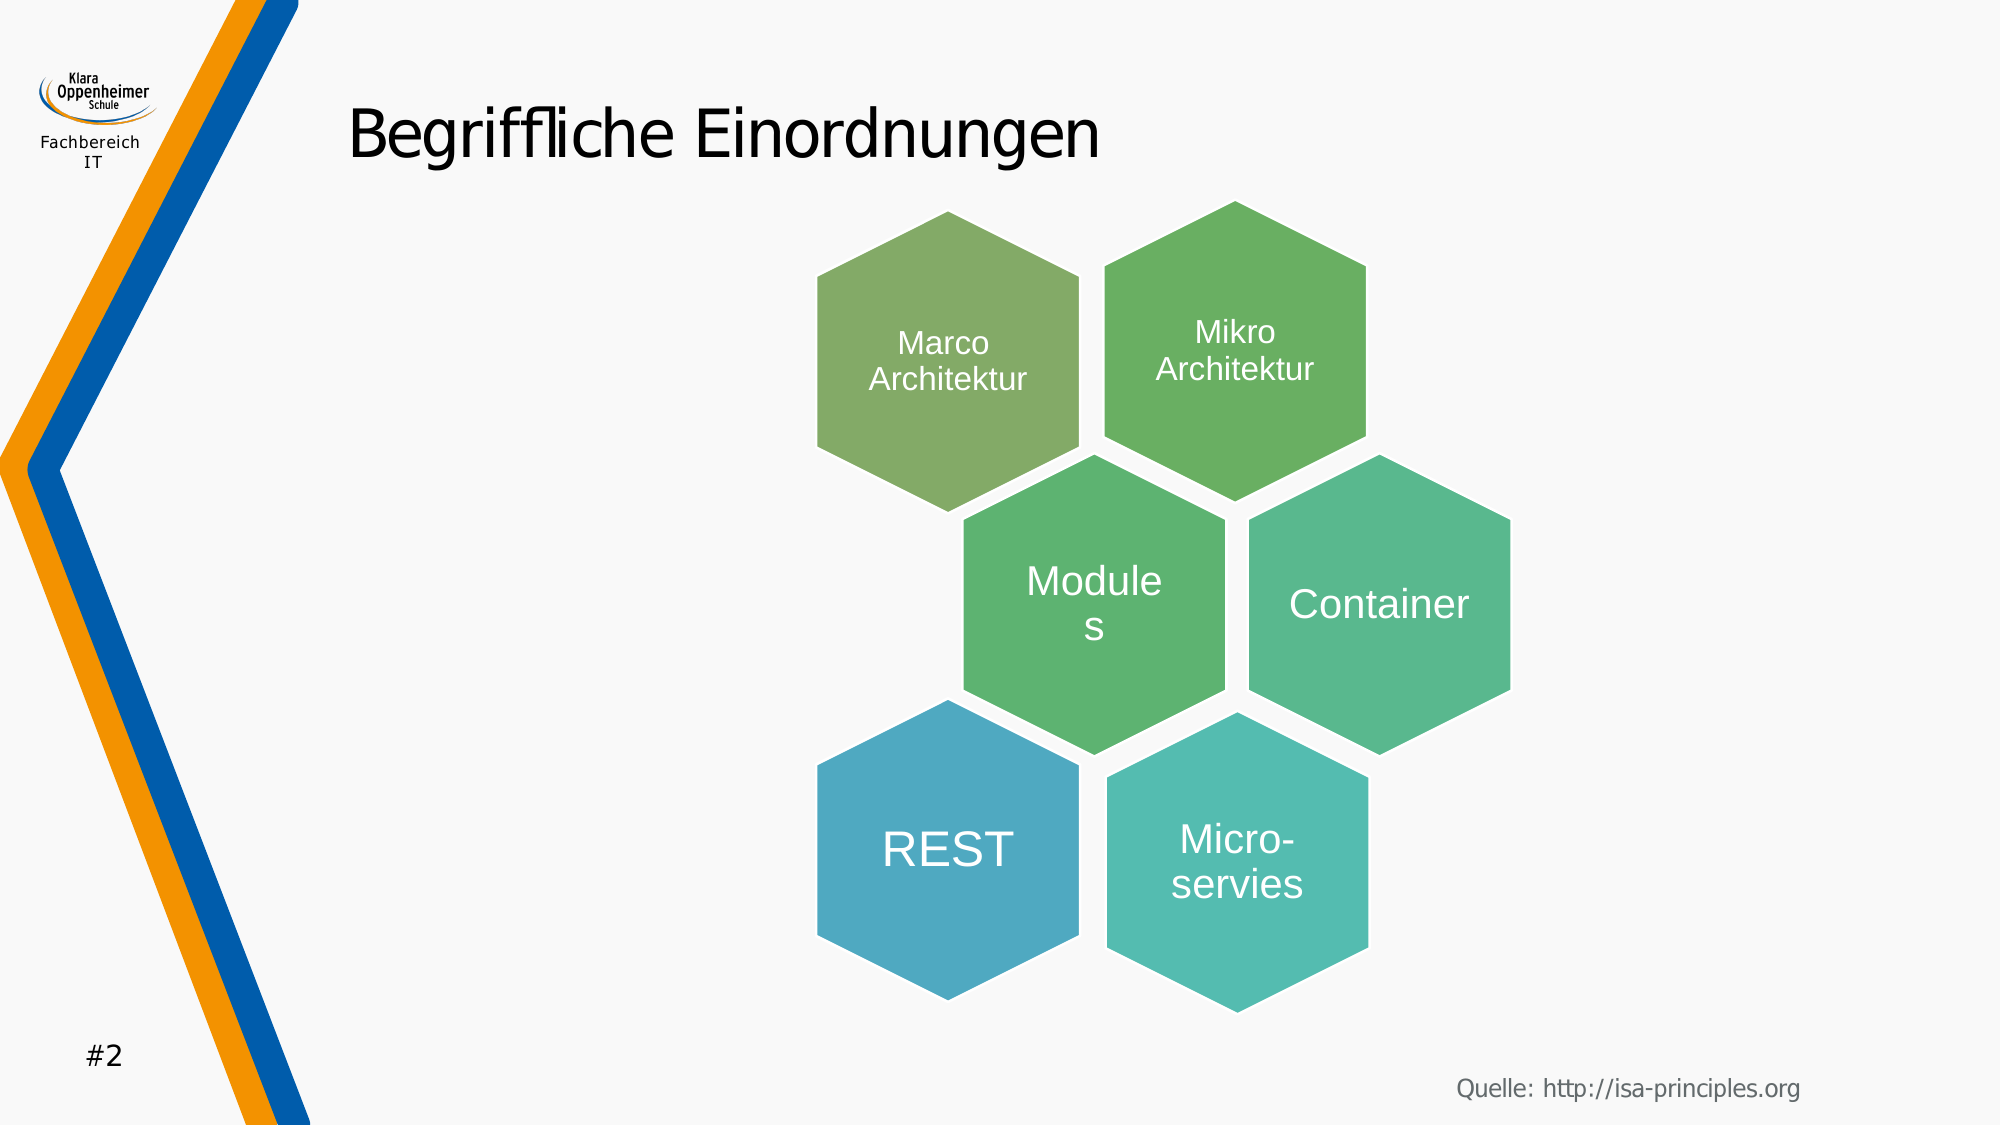

# Begriffliche Einordnungen
Marco  Architektur
Mikro Architektur
Modules
Container
Micro-servies
REST
#2
Quelle: http://isa-principles.org